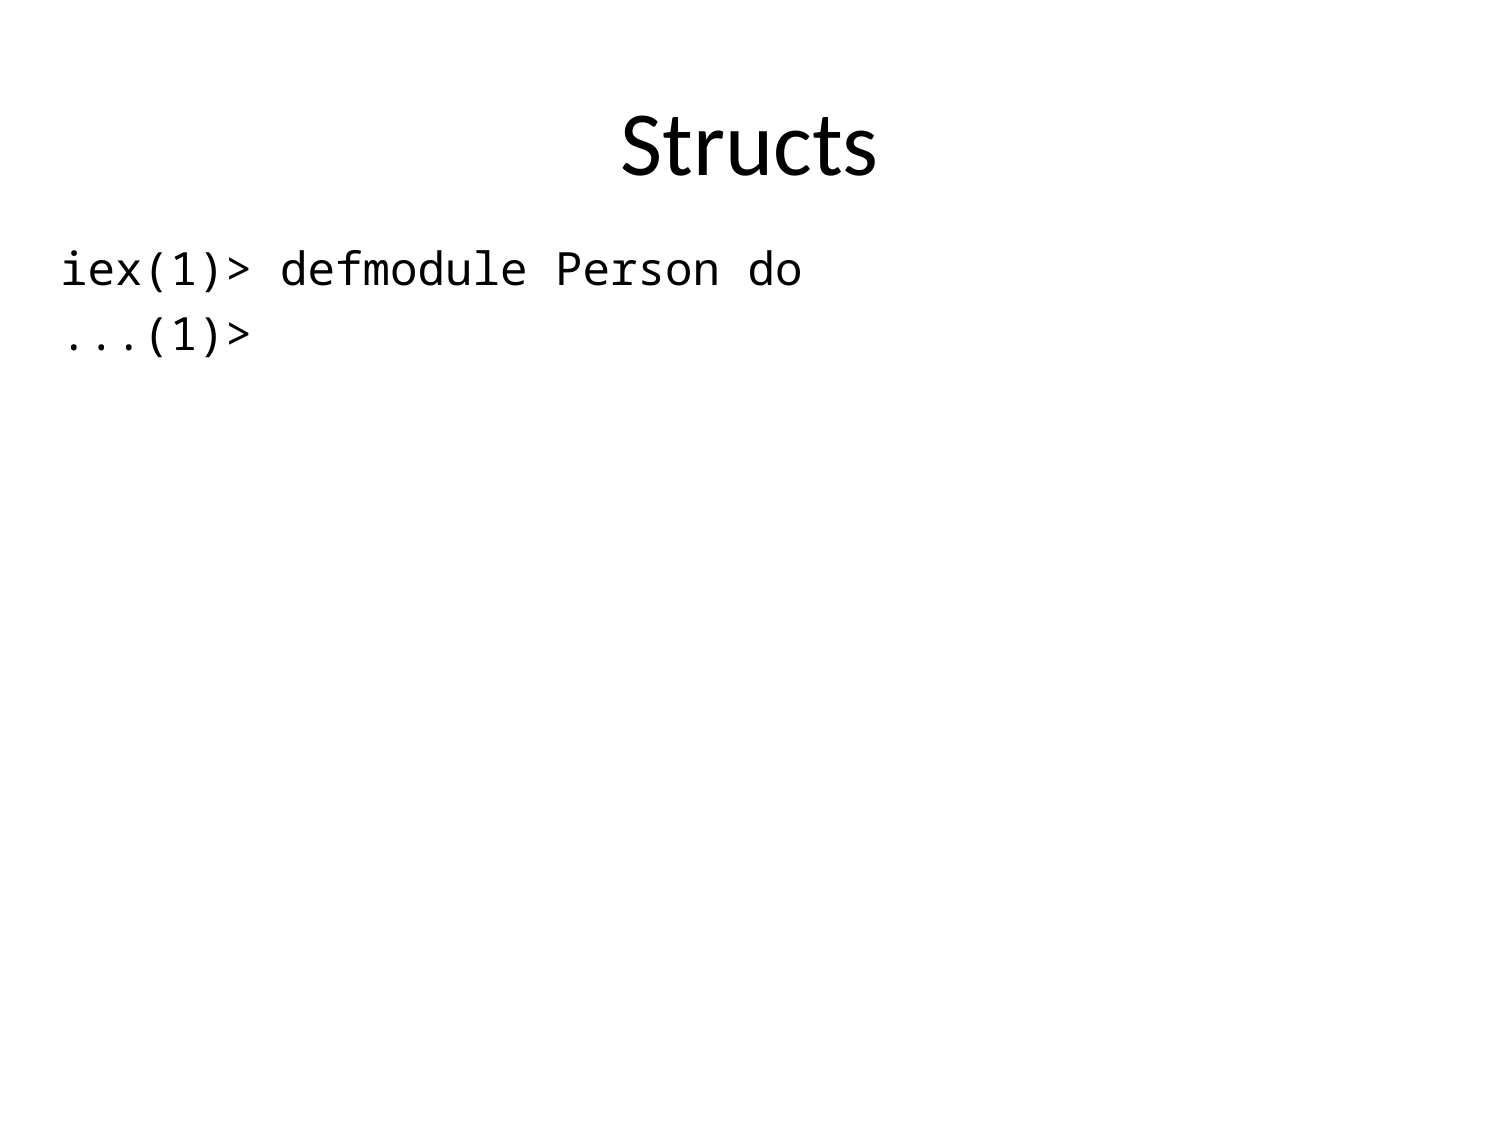

# Structs
iex(1)> defmodule Person do
...(1)>